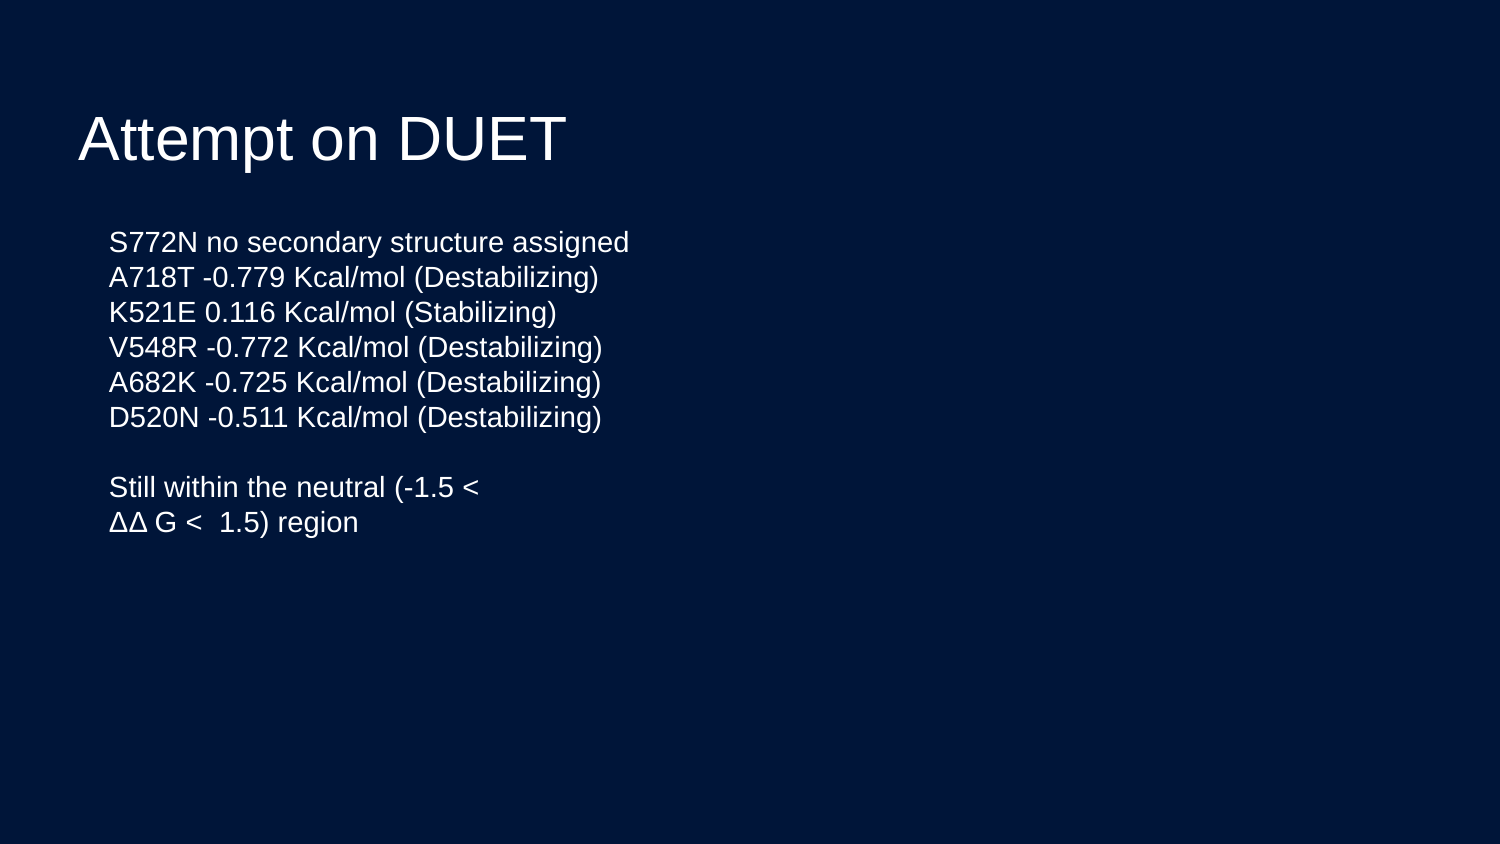

# Attempt on DUET
S772N no secondary structure assigned
A718T -0.779 Kcal/mol (Destabilizing)
K521E 0.116 Kcal/mol (Stabilizing)
V548R -0.772 Kcal/mol (Destabilizing)
A682K -0.725 Kcal/mol (Destabilizing)
D520N -0.511 Kcal/mol (Destabilizing)

Still within the neutral (-1.5 <
ΔΔ G <  1.5) region